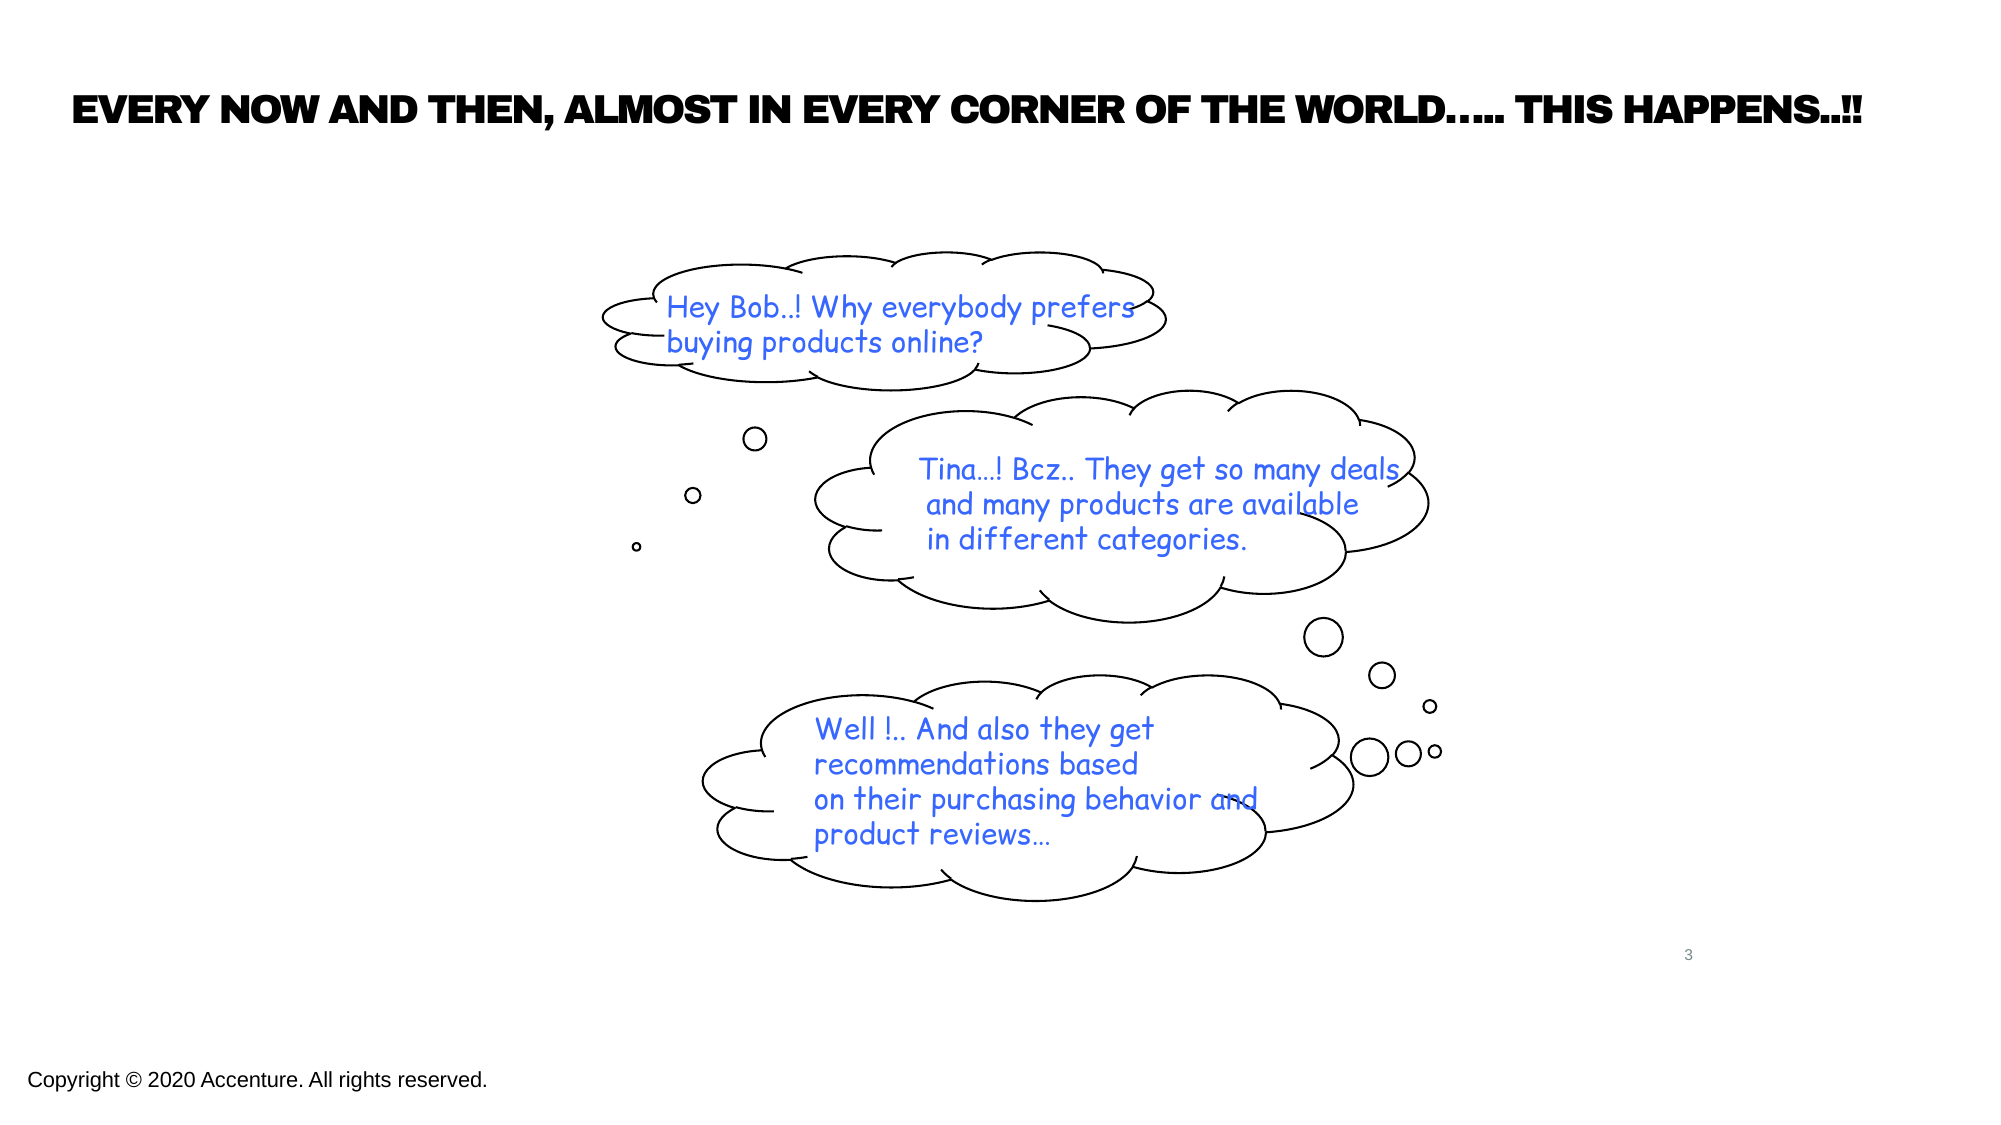

# Every now and then, almost in every corner of the world….. This happens..!!

Hey Bob..! Why everybody prefers
buying products online?

Tina…! Bcz.. They get so many deals
 and many products are available
 in different categories.

Well !.. And also they get
recommendations based
on their purchasing behavior and
product reviews…
3